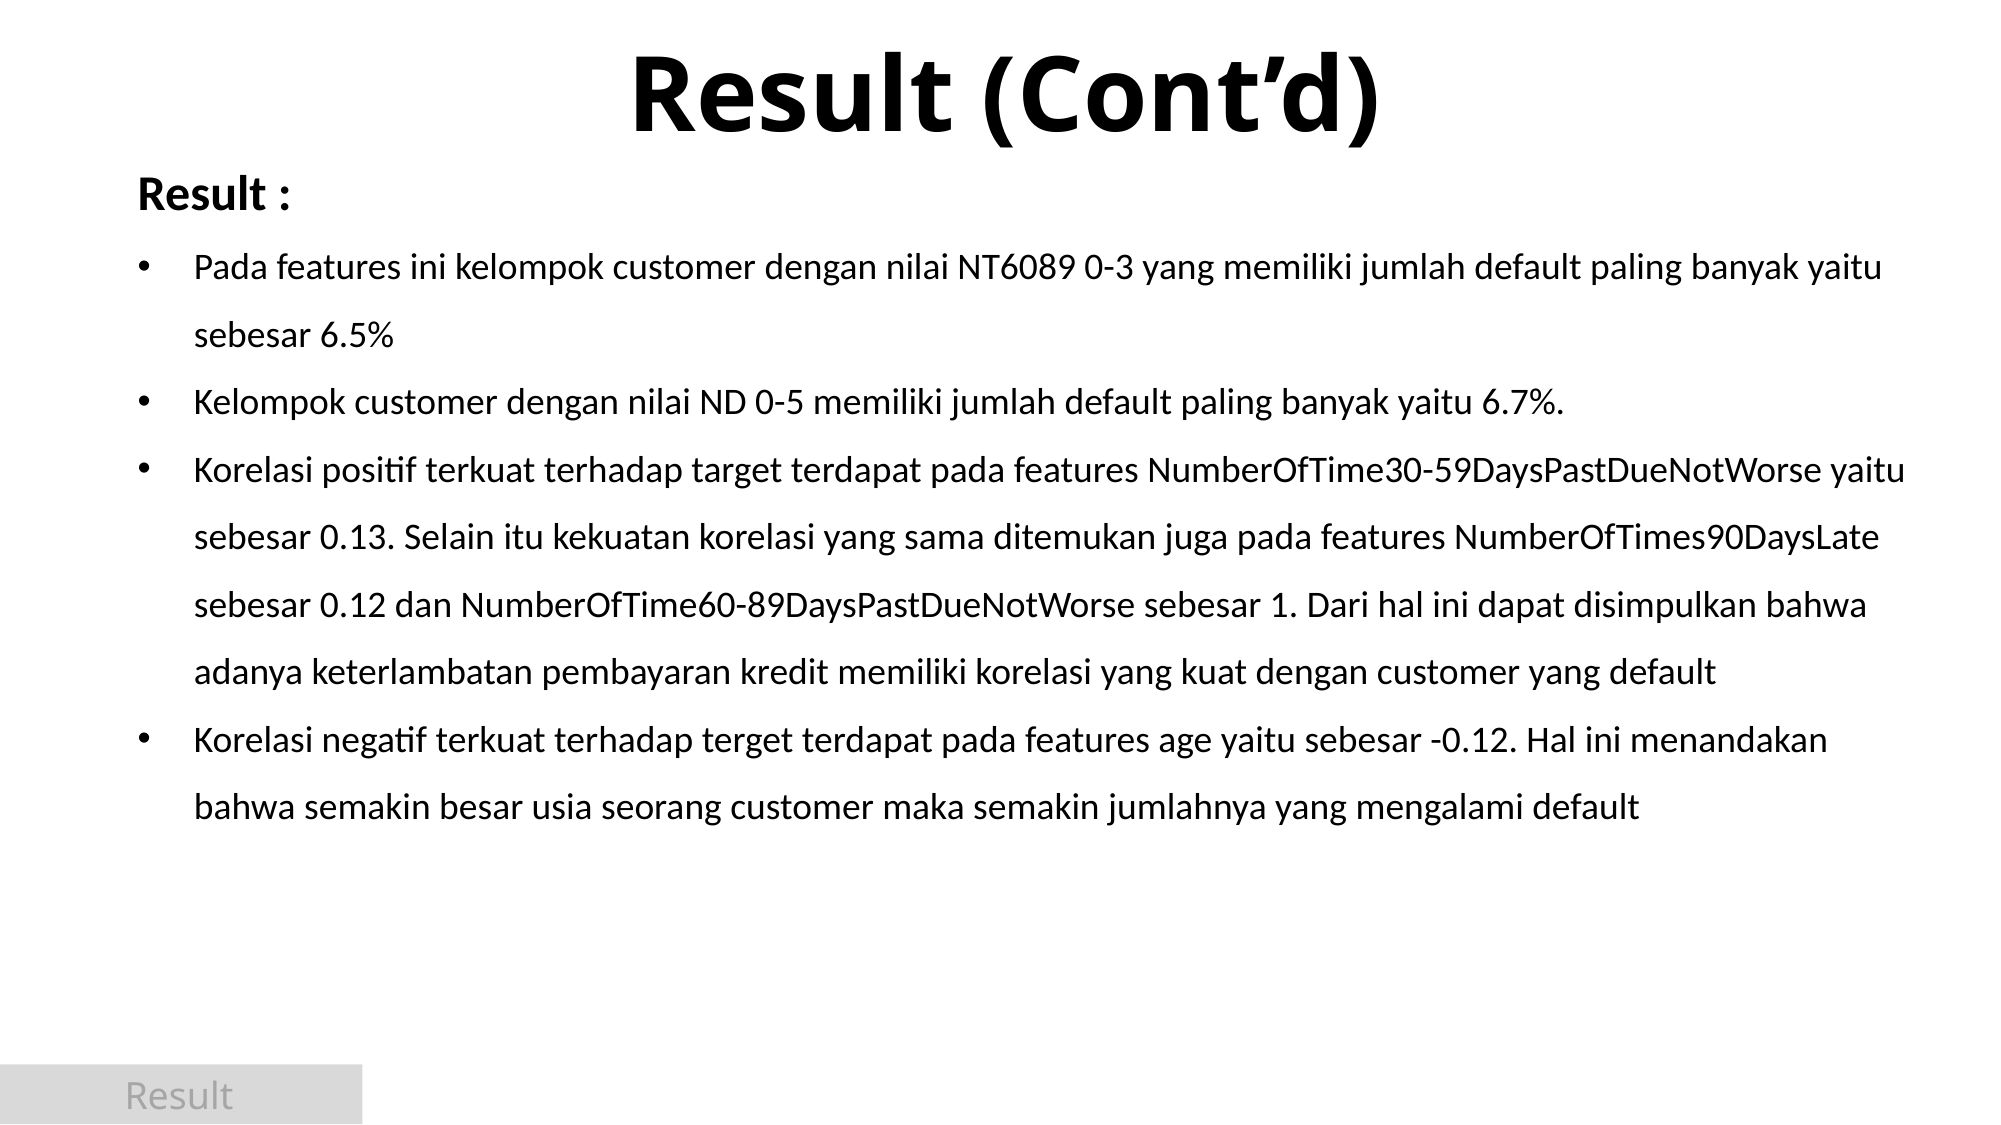

Result (Cont’d)
Result :
Pada features ini kelompok customer dengan nilai NT6089 0-3 yang memiliki jumlah default paling banyak yaitu sebesar 6.5%
Kelompok customer dengan nilai ND 0-5 memiliki jumlah default paling banyak yaitu 6.7%.
Korelasi positif terkuat terhadap target terdapat pada features NumberOfTime30-59DaysPastDueNotWorse yaitu sebesar 0.13. Selain itu kekuatan korelasi yang sama ditemukan juga pada features NumberOfTimes90DaysLate sebesar 0.12 dan NumberOfTime60-89DaysPastDueNotWorse sebesar 1. Dari hal ini dapat disimpulkan bahwa adanya keterlambatan pembayaran kredit memiliki korelasi yang kuat dengan customer yang default
Korelasi negatif terkuat terhadap terget terdapat pada features age yaitu sebesar -0.12. Hal ini menandakan bahwa semakin besar usia seorang customer maka semakin jumlahnya yang mengalami default

Result